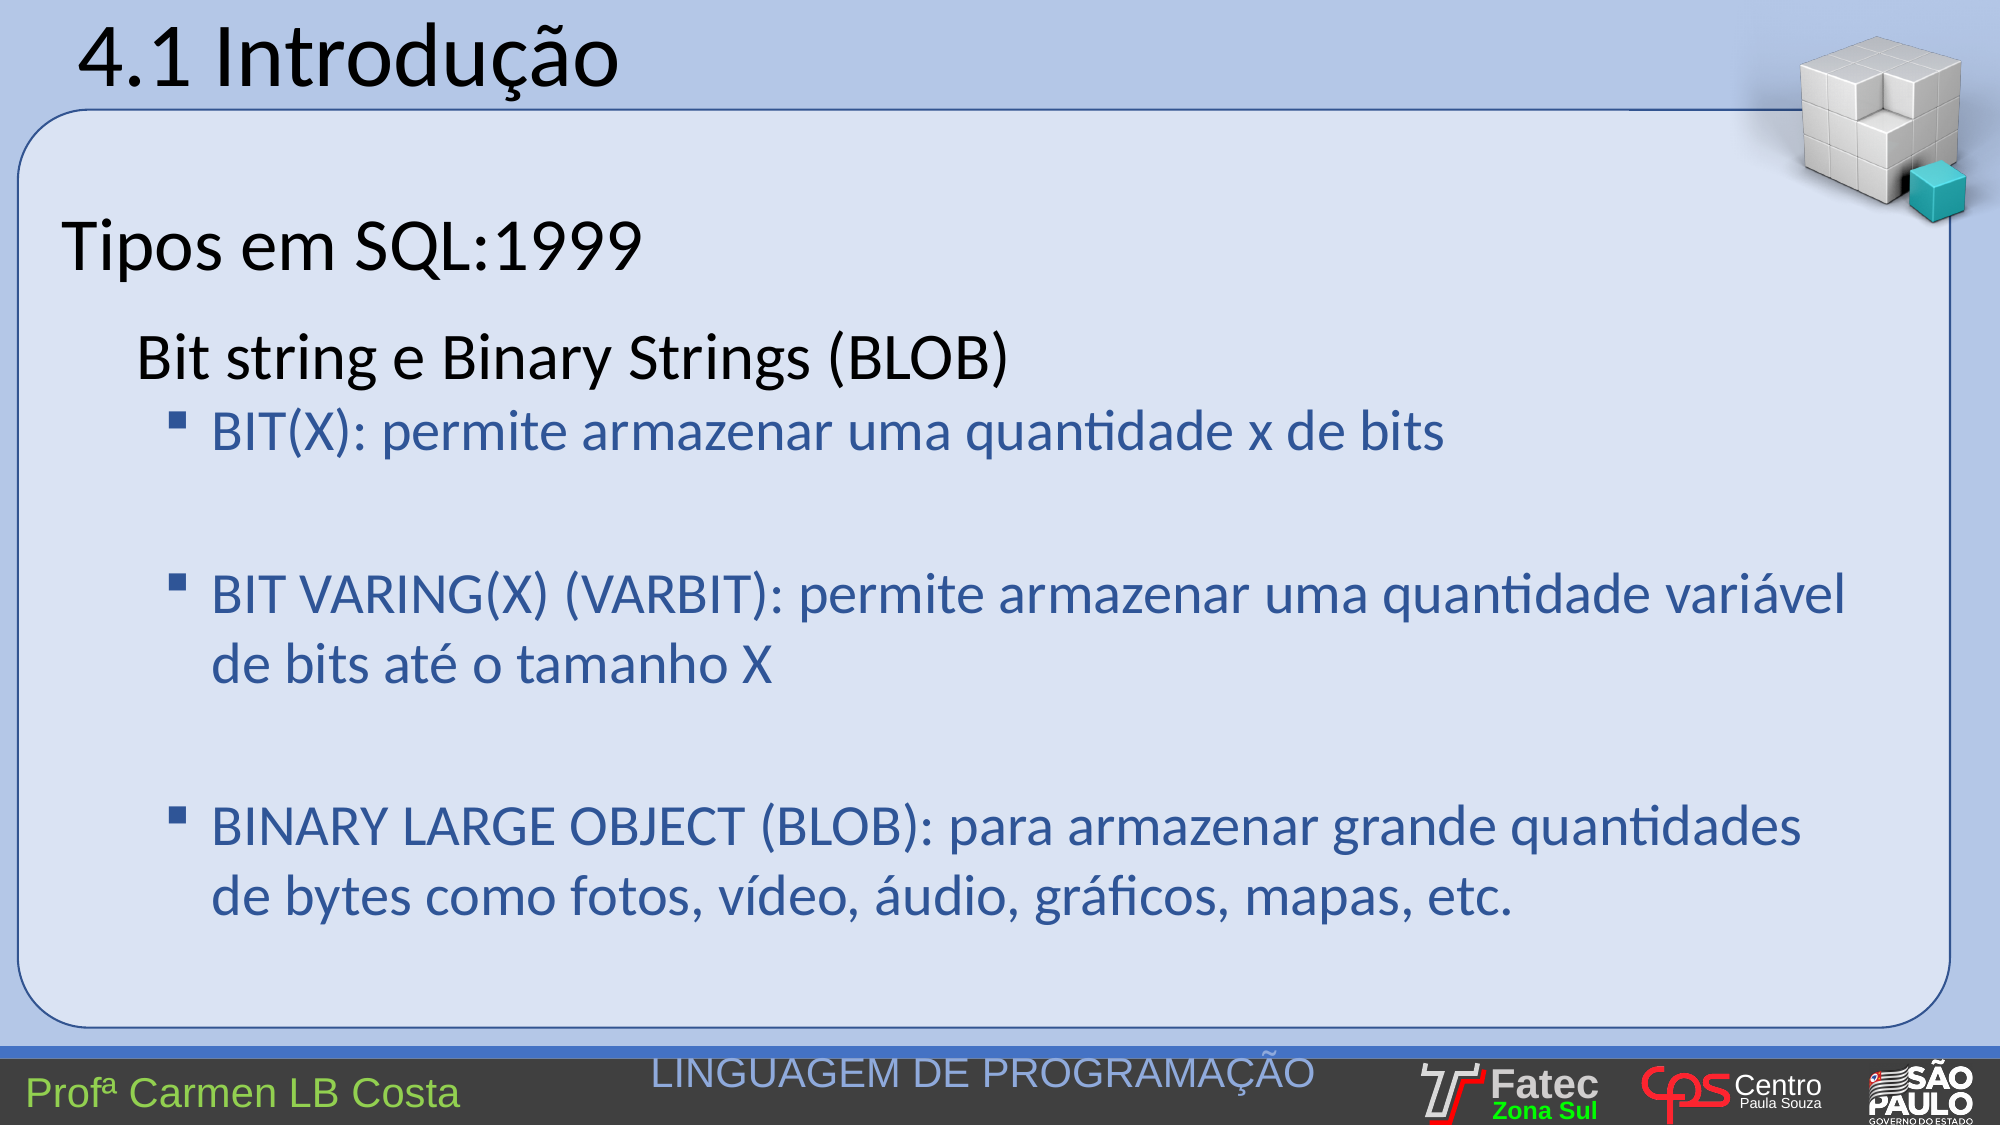

4.1 Introdução
Tipos em SQL:1999

Bit string e Binary Strings (BLOB)
BIT(X): permite armazenar uma quantidade x de bits

BIT VARING(X) (VARBIT): permite armazenar uma quantidade variável de bits até o tamanho X

BINARY LARGE OBJECT (BLOB): para armazenar grande quantidades de bytes como fotos, vídeo, áudio, gráficos, mapas, etc.